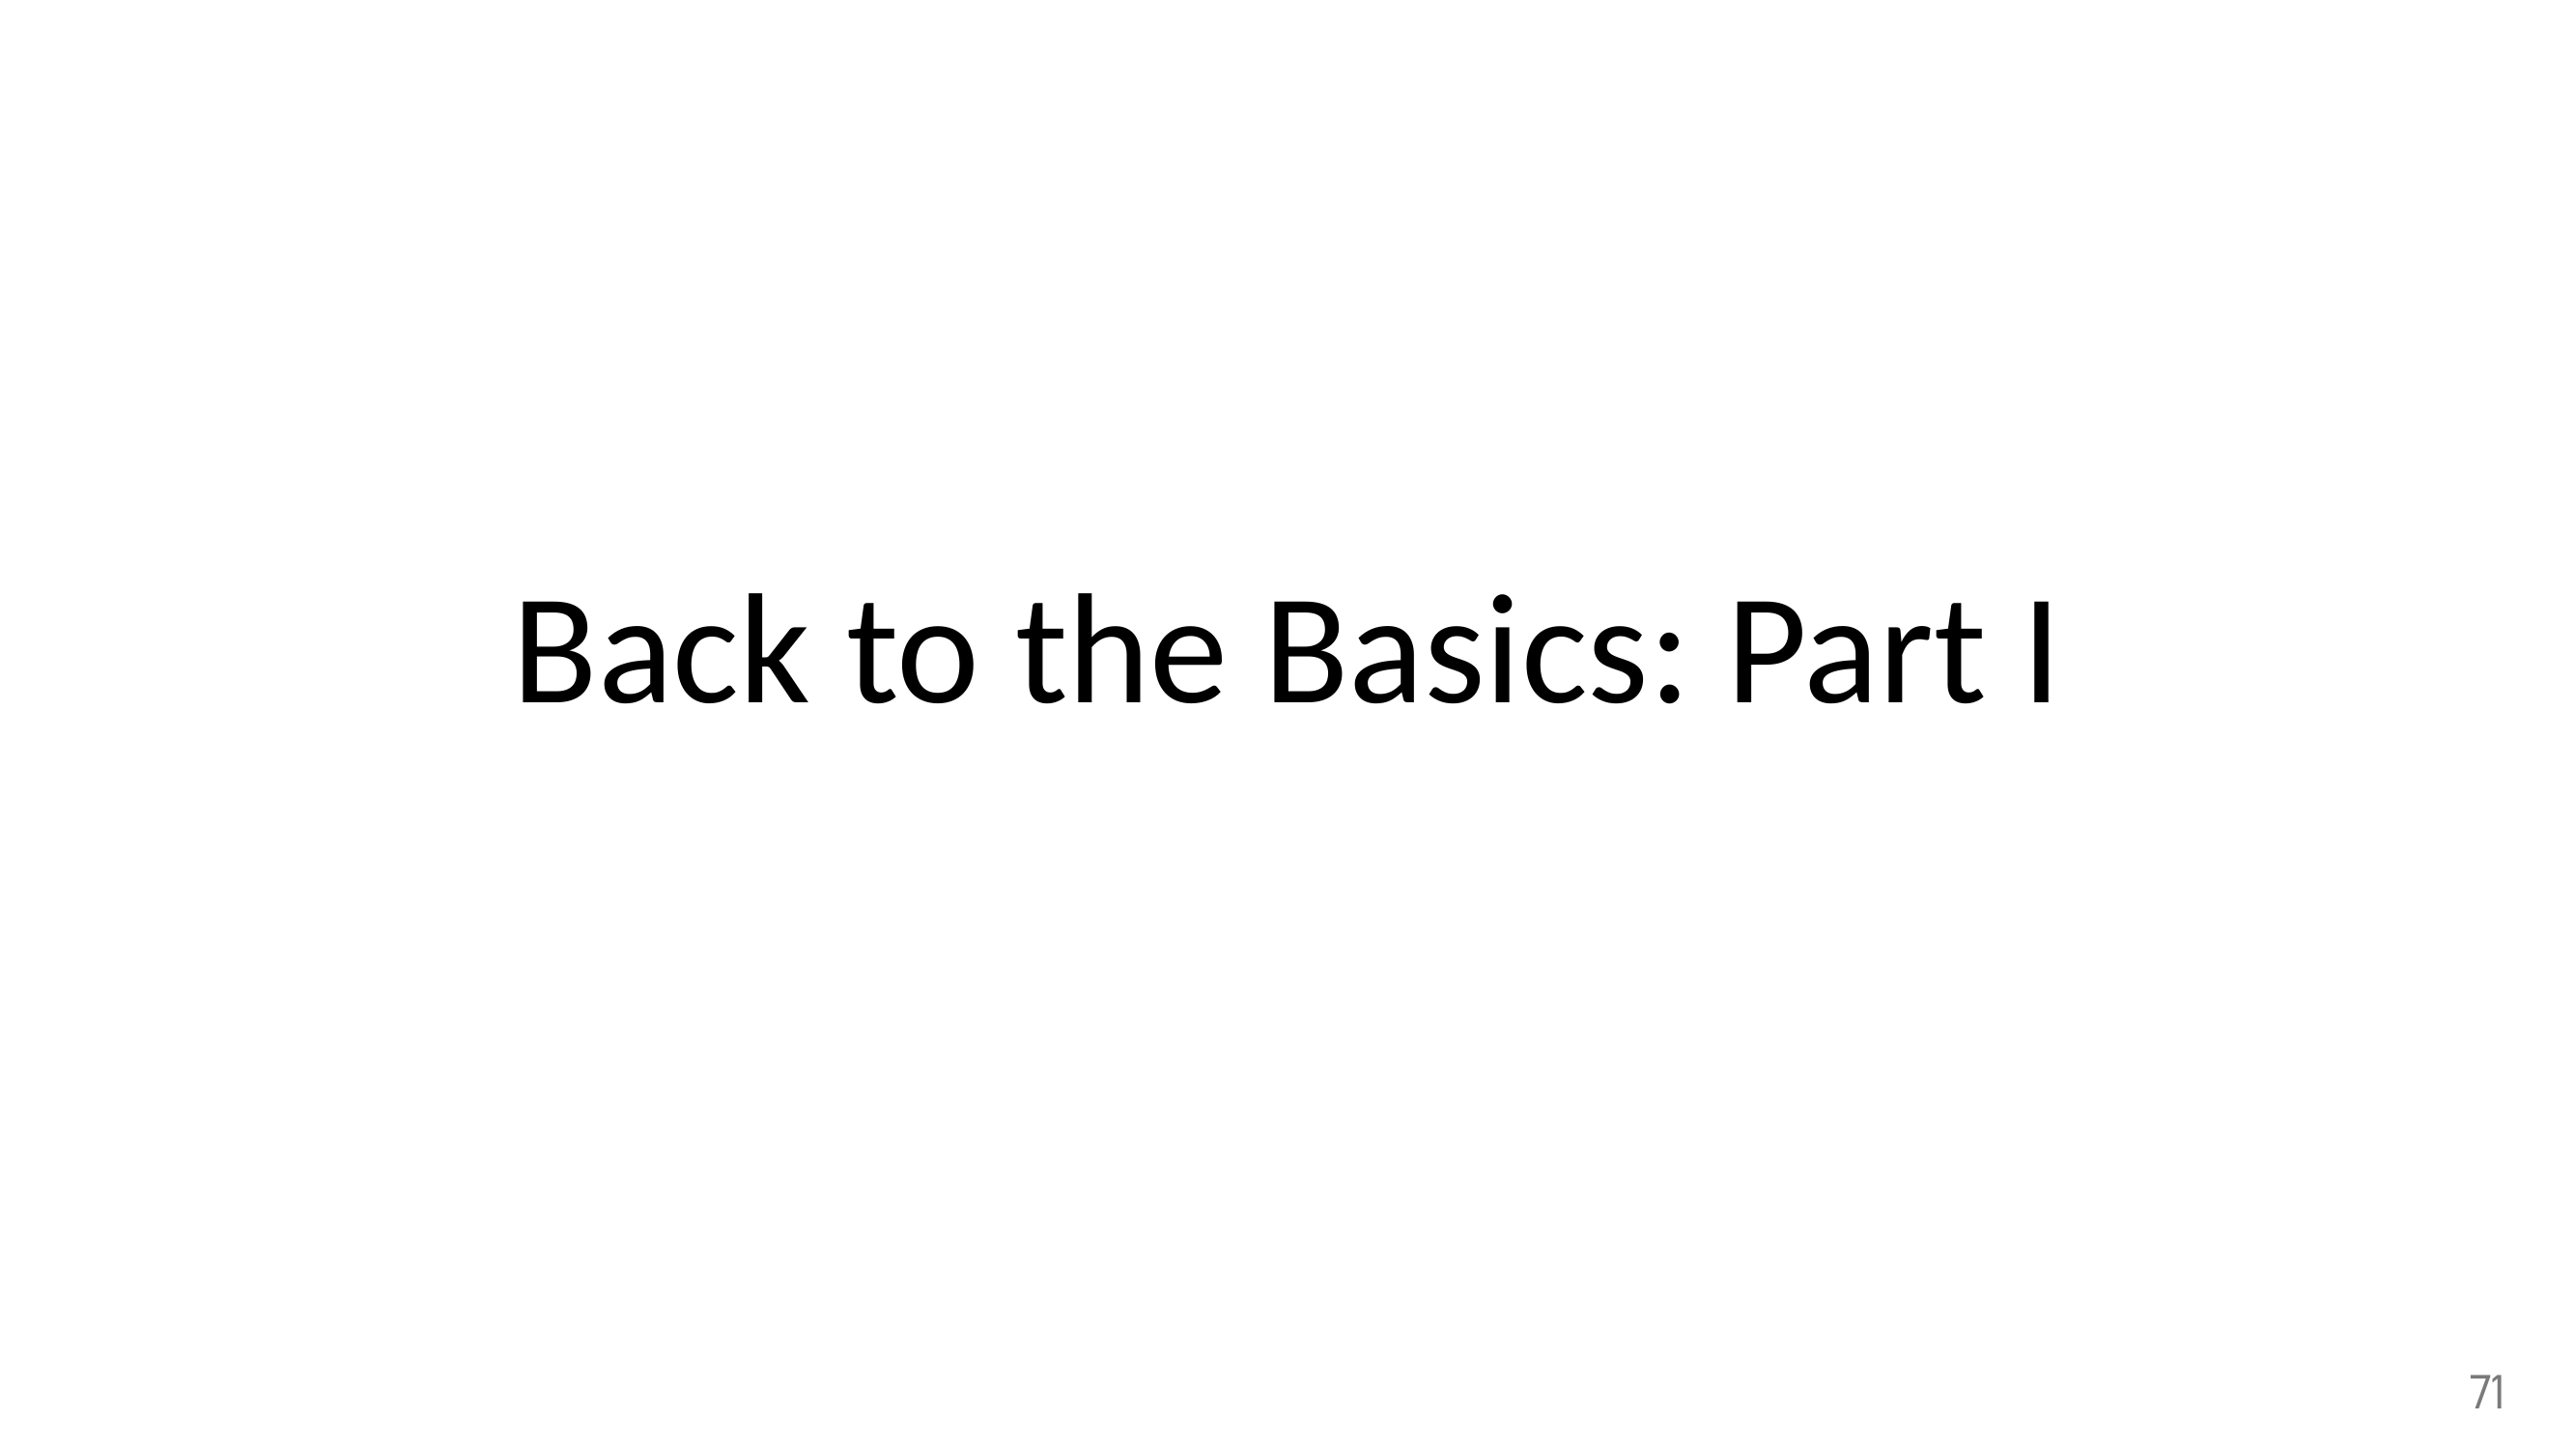

# Back to the Basics: Part I

71